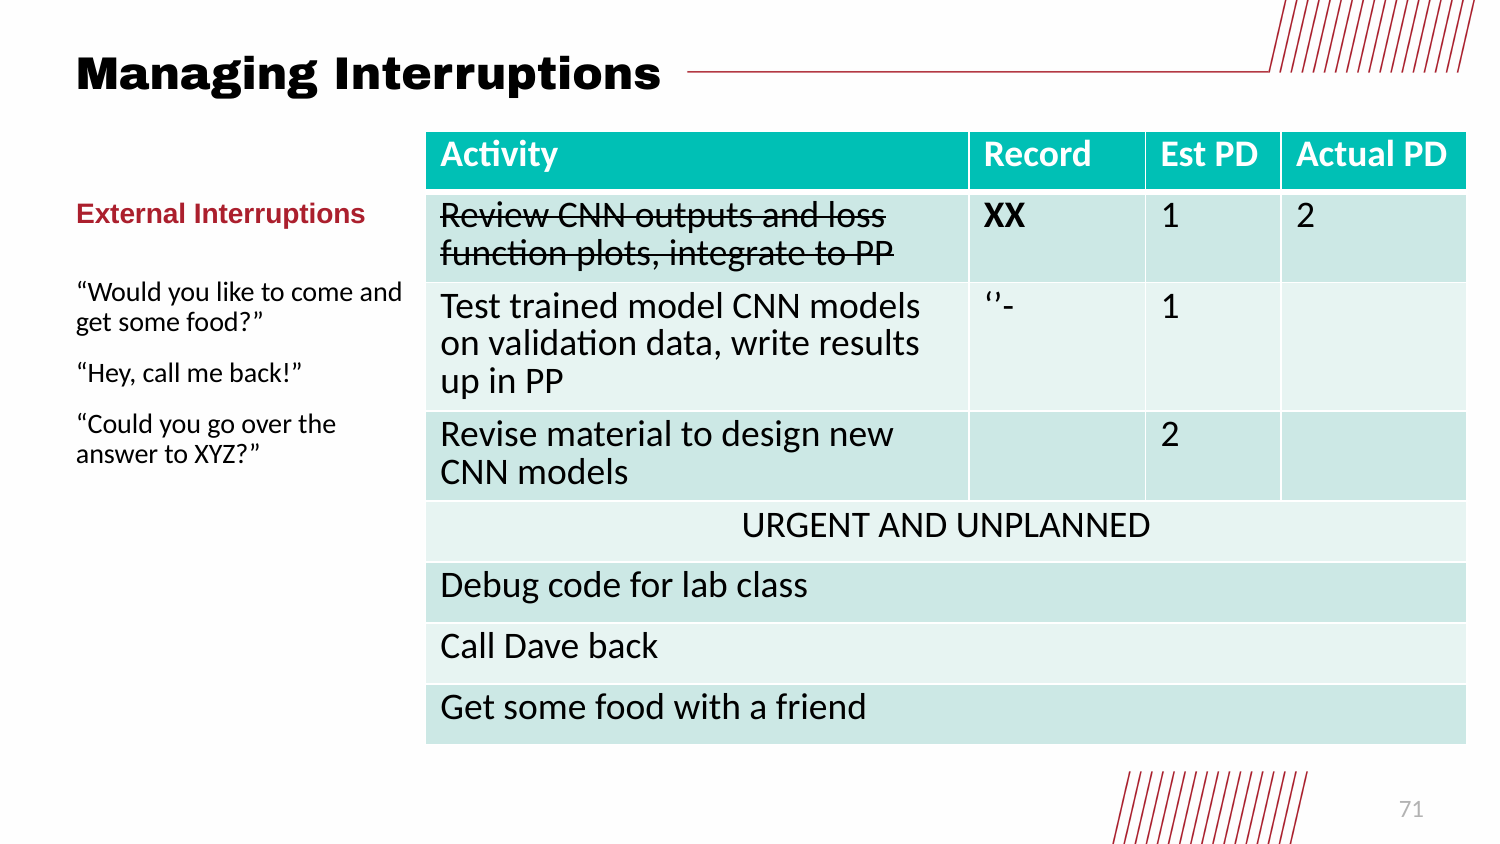

# Managing Interruptions
| Activity | Record | Est PD | Actual PD |
| --- | --- | --- | --- |
| Review CNN outputs and loss function plots, integrate to PP | XX | 1 | 2 |
| Test trained model CNN models on validation data, write results up in PP | ‘’- | 1 |  |
| Revise material to design new CNN models |  | 2 |  |
| URGENT AND UNPLANNED |  |  |  |
| Debug code for lab class |  |  |  |
| Call Dave back |  |  |  |
| Get some food with a friend |  |  |  |
External Interruptions
“Would you like to come and get some food?”
“Hey, call me back!”
“Could you go over the answer to XYZ?”

71